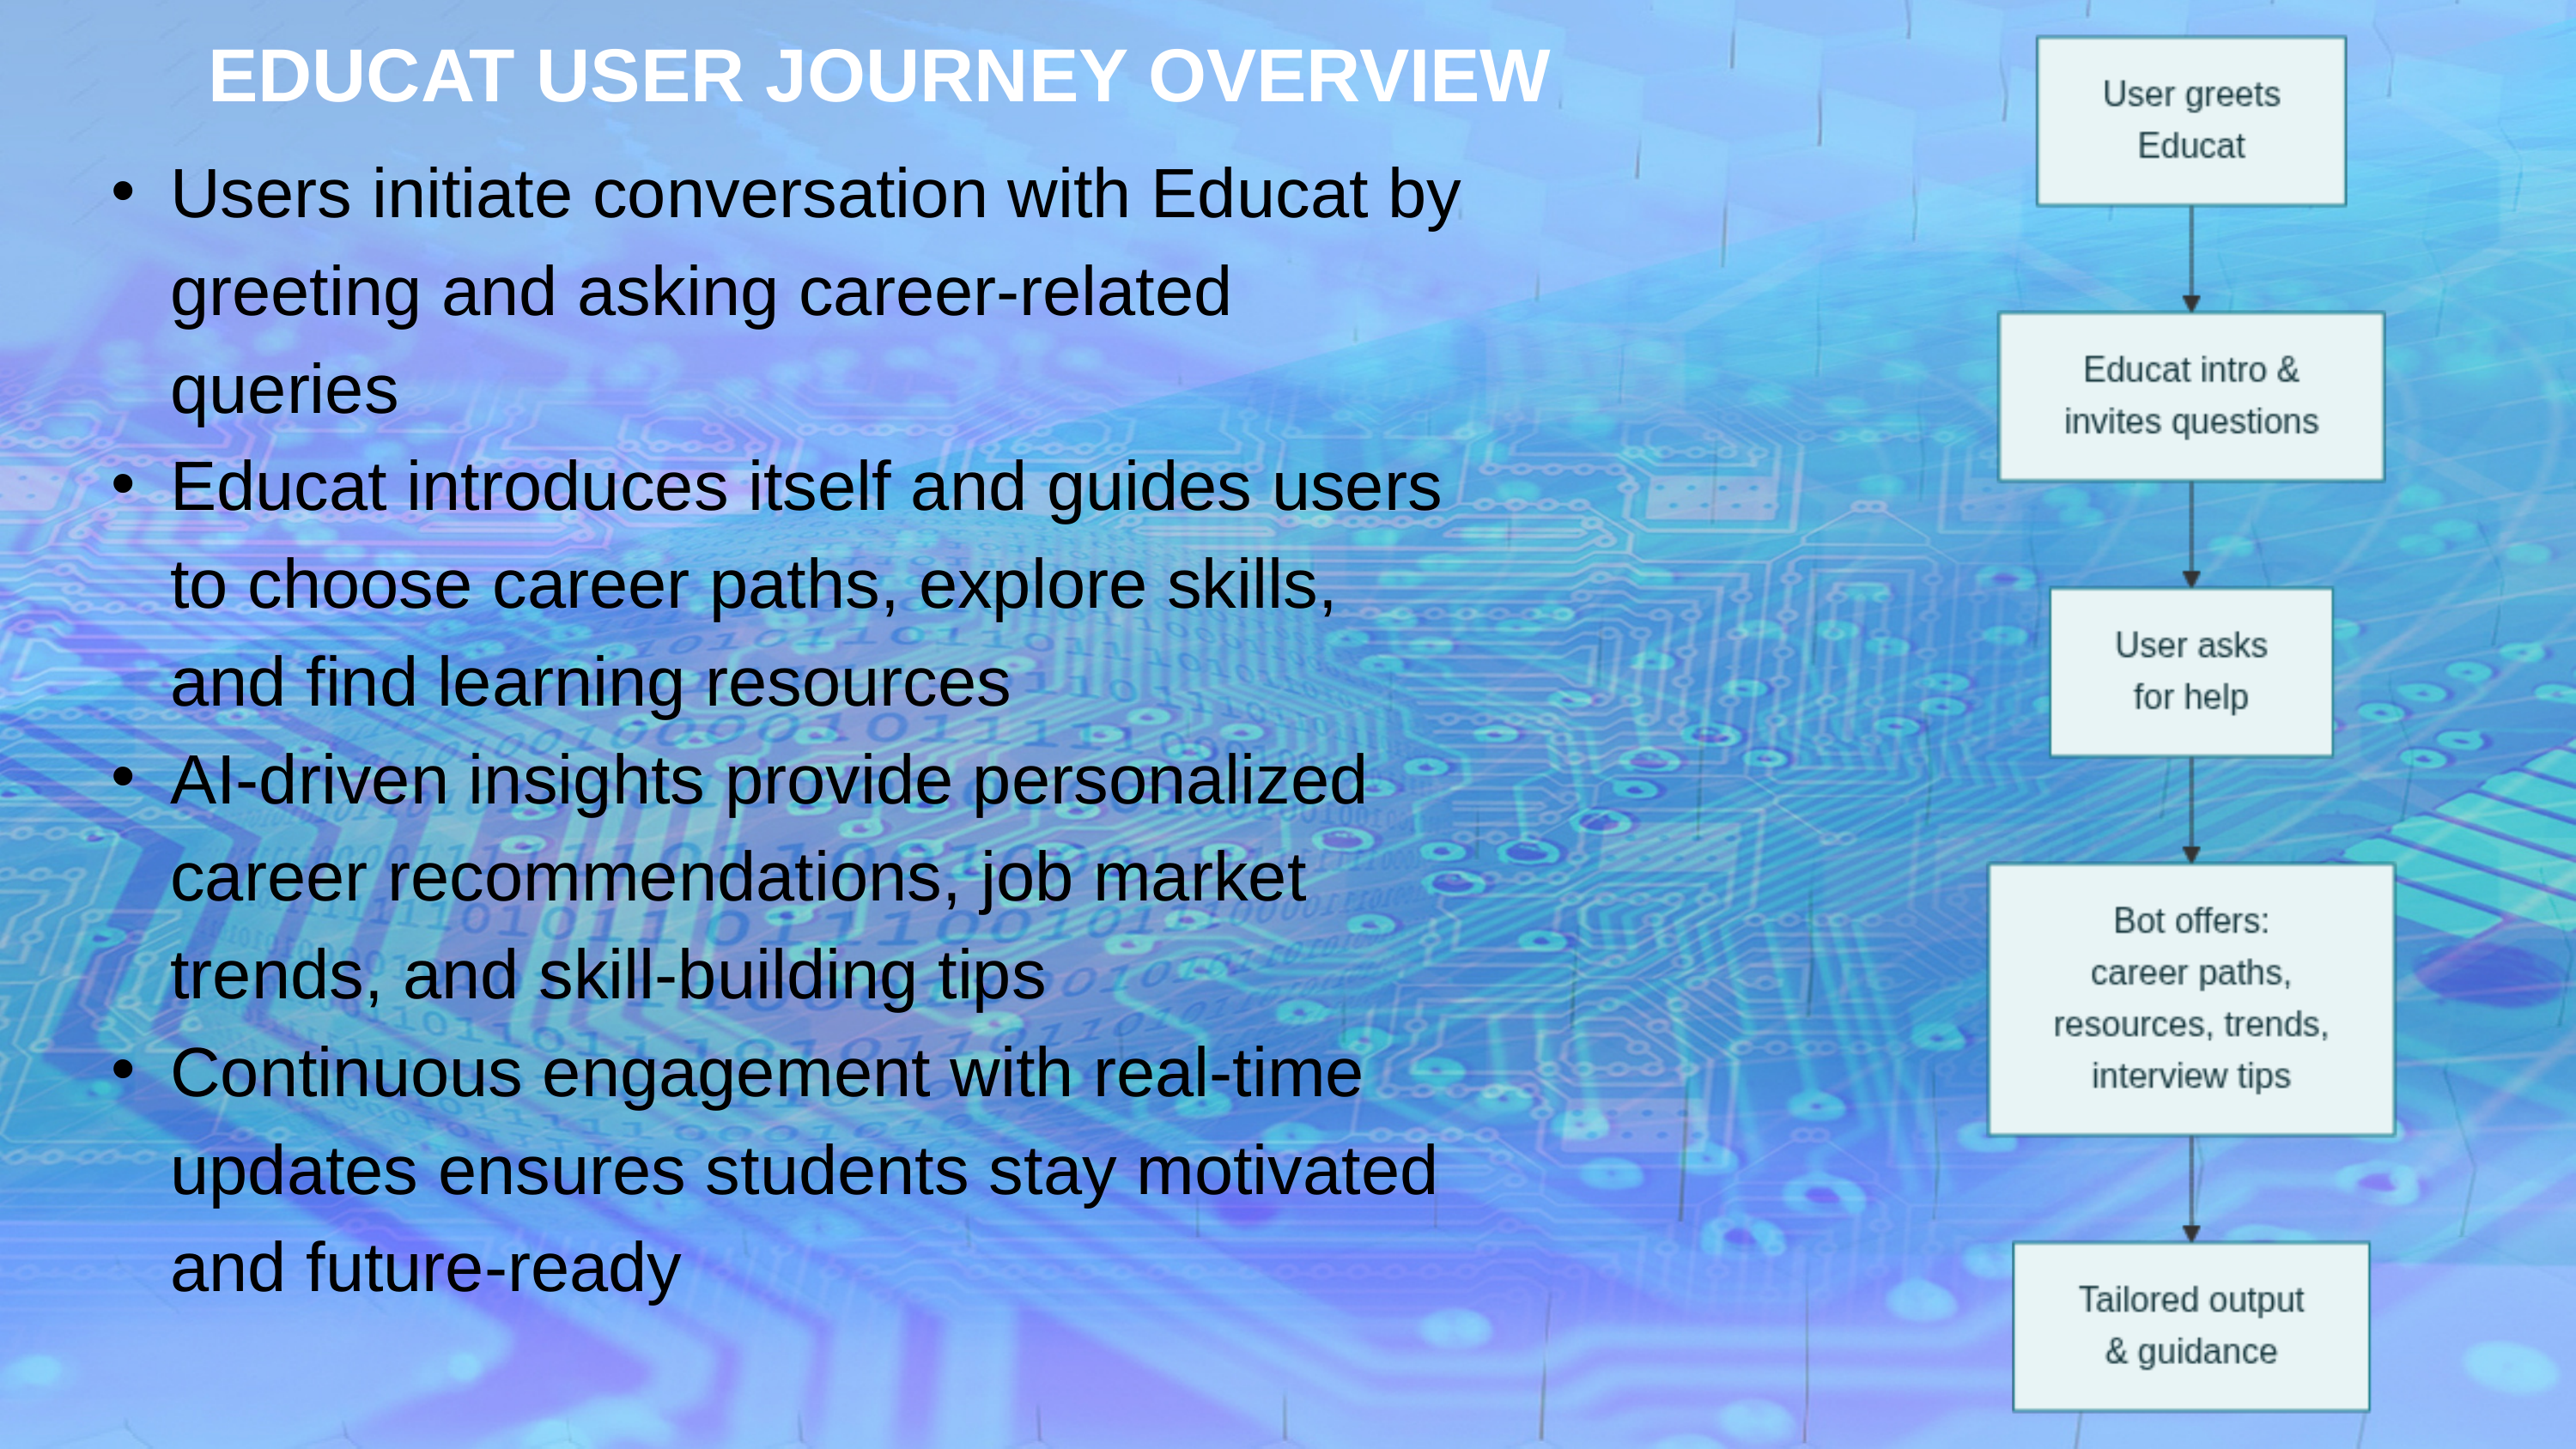

EDUCAT USER JOURNEY OVERVIEW
Users initiate conversation with Educat by greeting and asking career-related queries
Educat introduces itself and guides users to choose career paths, explore skills, and find learning resources
AI-driven insights provide personalized career recommendations, job market trends, and skill-building tips
Continuous engagement with real-time updates ensures students stay motivated and future-ready